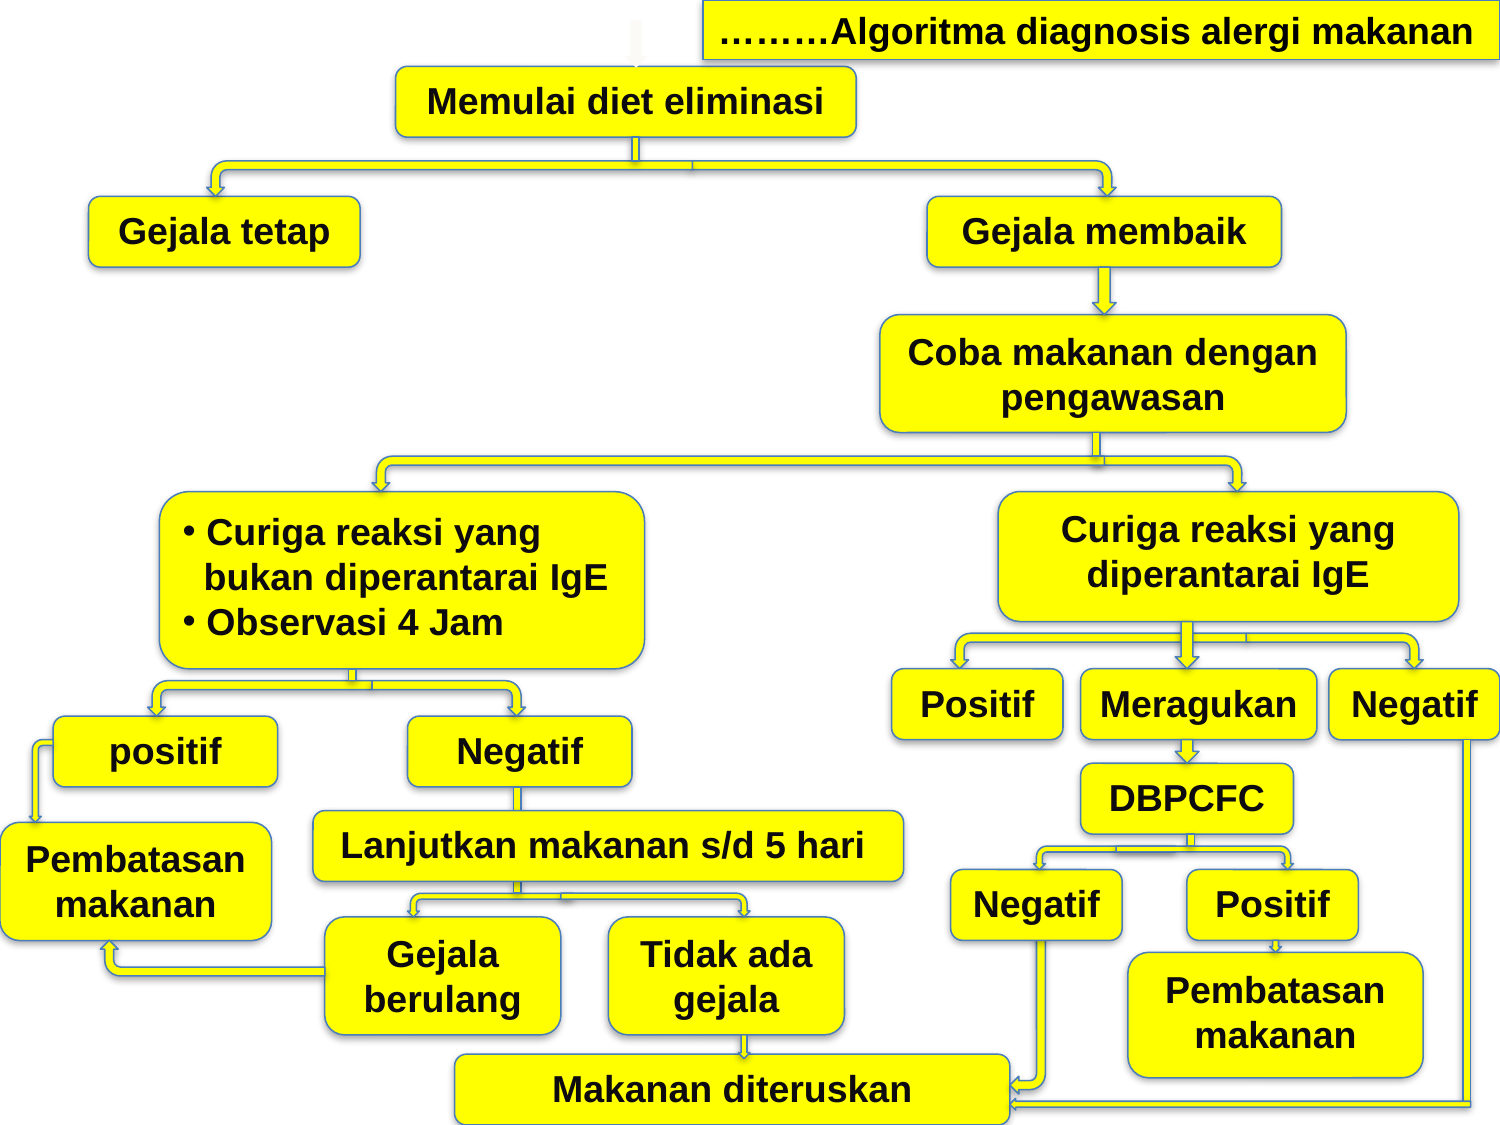

………Algoritma diagnosis alergi makanan

Memulai diet eliminasi

Gejala tetap
Gejala membaik

Coba makanan dengan pengawasan

 Curiga reaksi yang
  bukan diperantarai IgE
 Observasi 4 Jam
Curiga reaksi yang diperantarai IgE

Negatif
positif

Negatif

Pembatasan makanan

Gejala berulang
Tidak ada gejala

Pembatasan makanan
Makanan diteruskan

Positif
Meragukan

DBPCFC

Lanjutkan makanan s/d 5 hari

Negatif
Positif